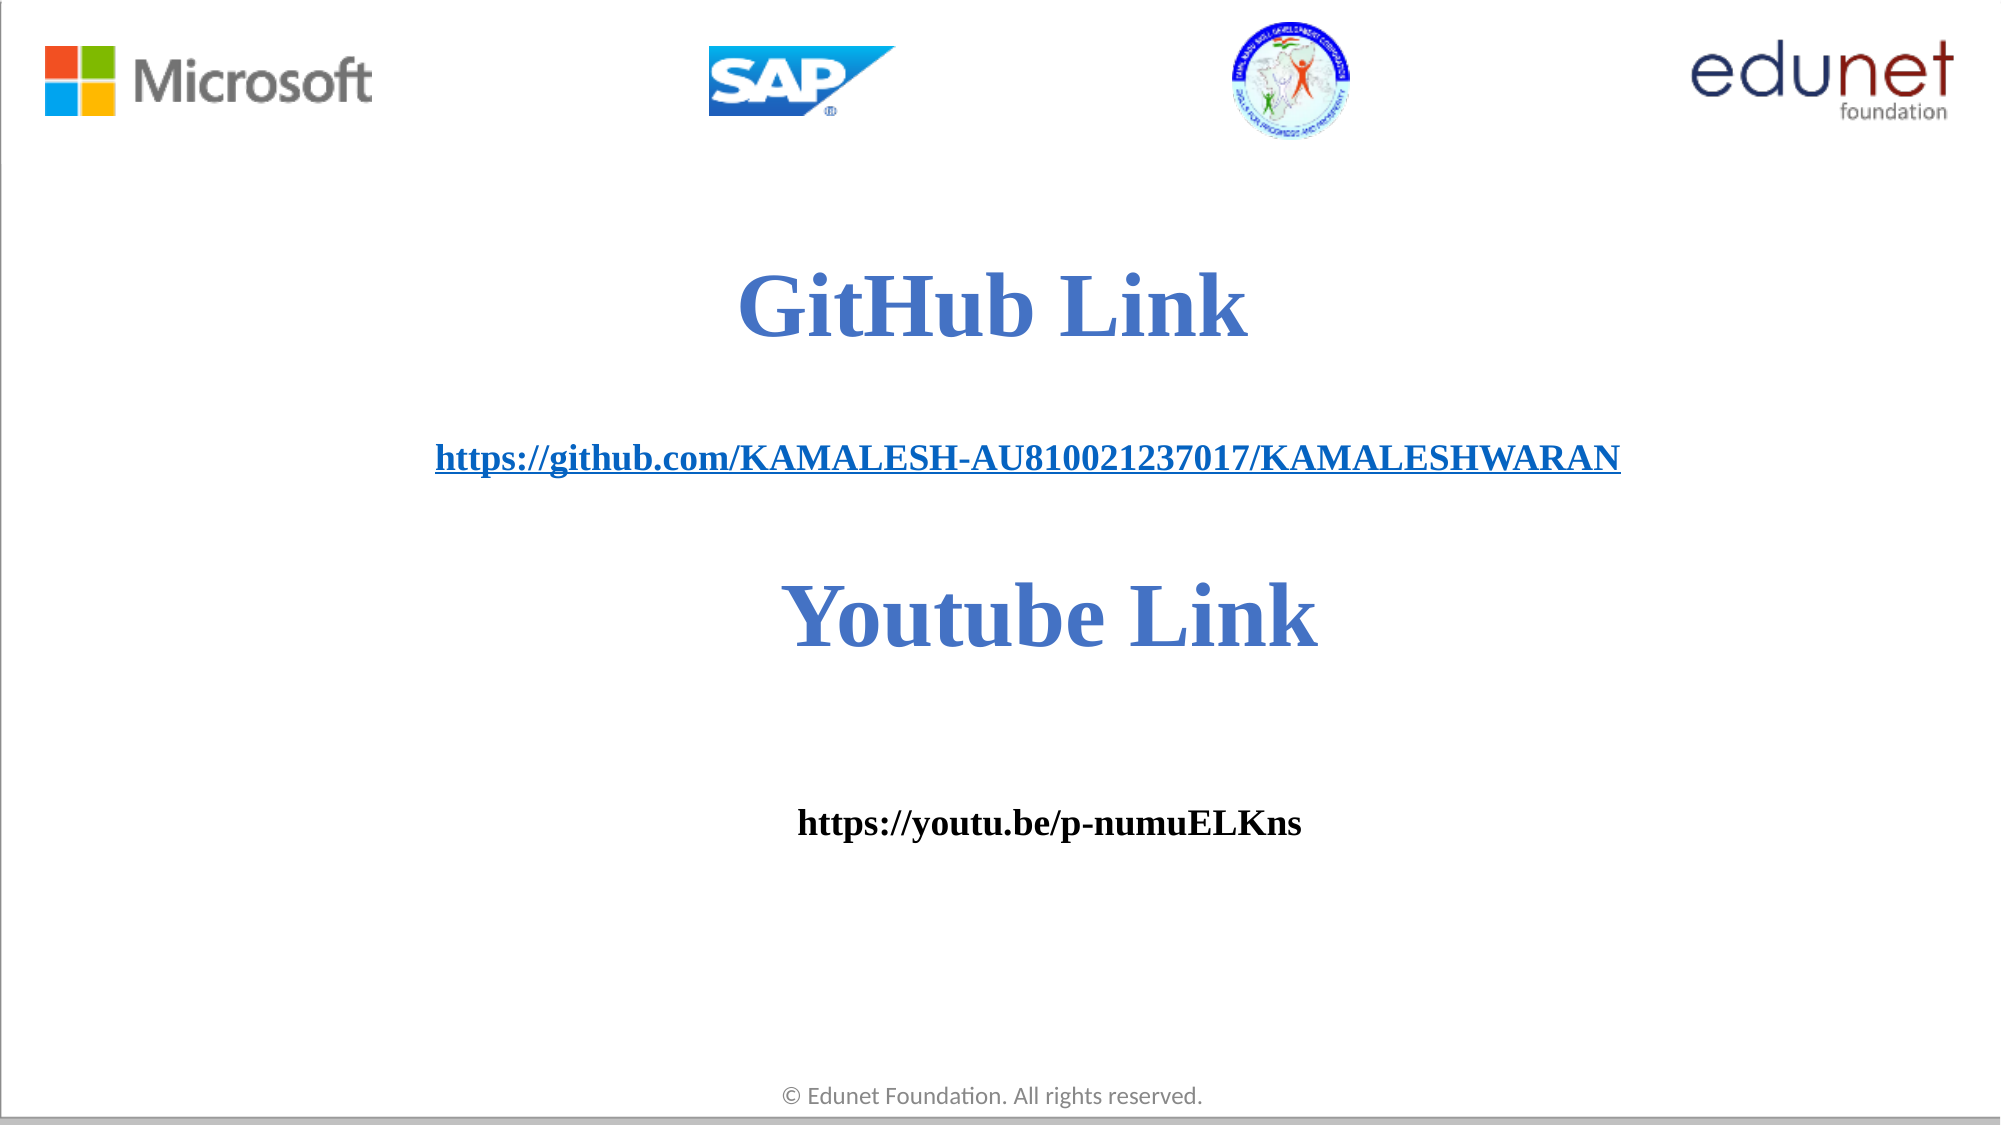

# GitHub Link
https://github.com/KAMALESH-AU810021237017/KAMALESHWARAN

Youtube Link
https://youtu.be/p-numuELKns

© Edunet Foundation. All rights reserved.